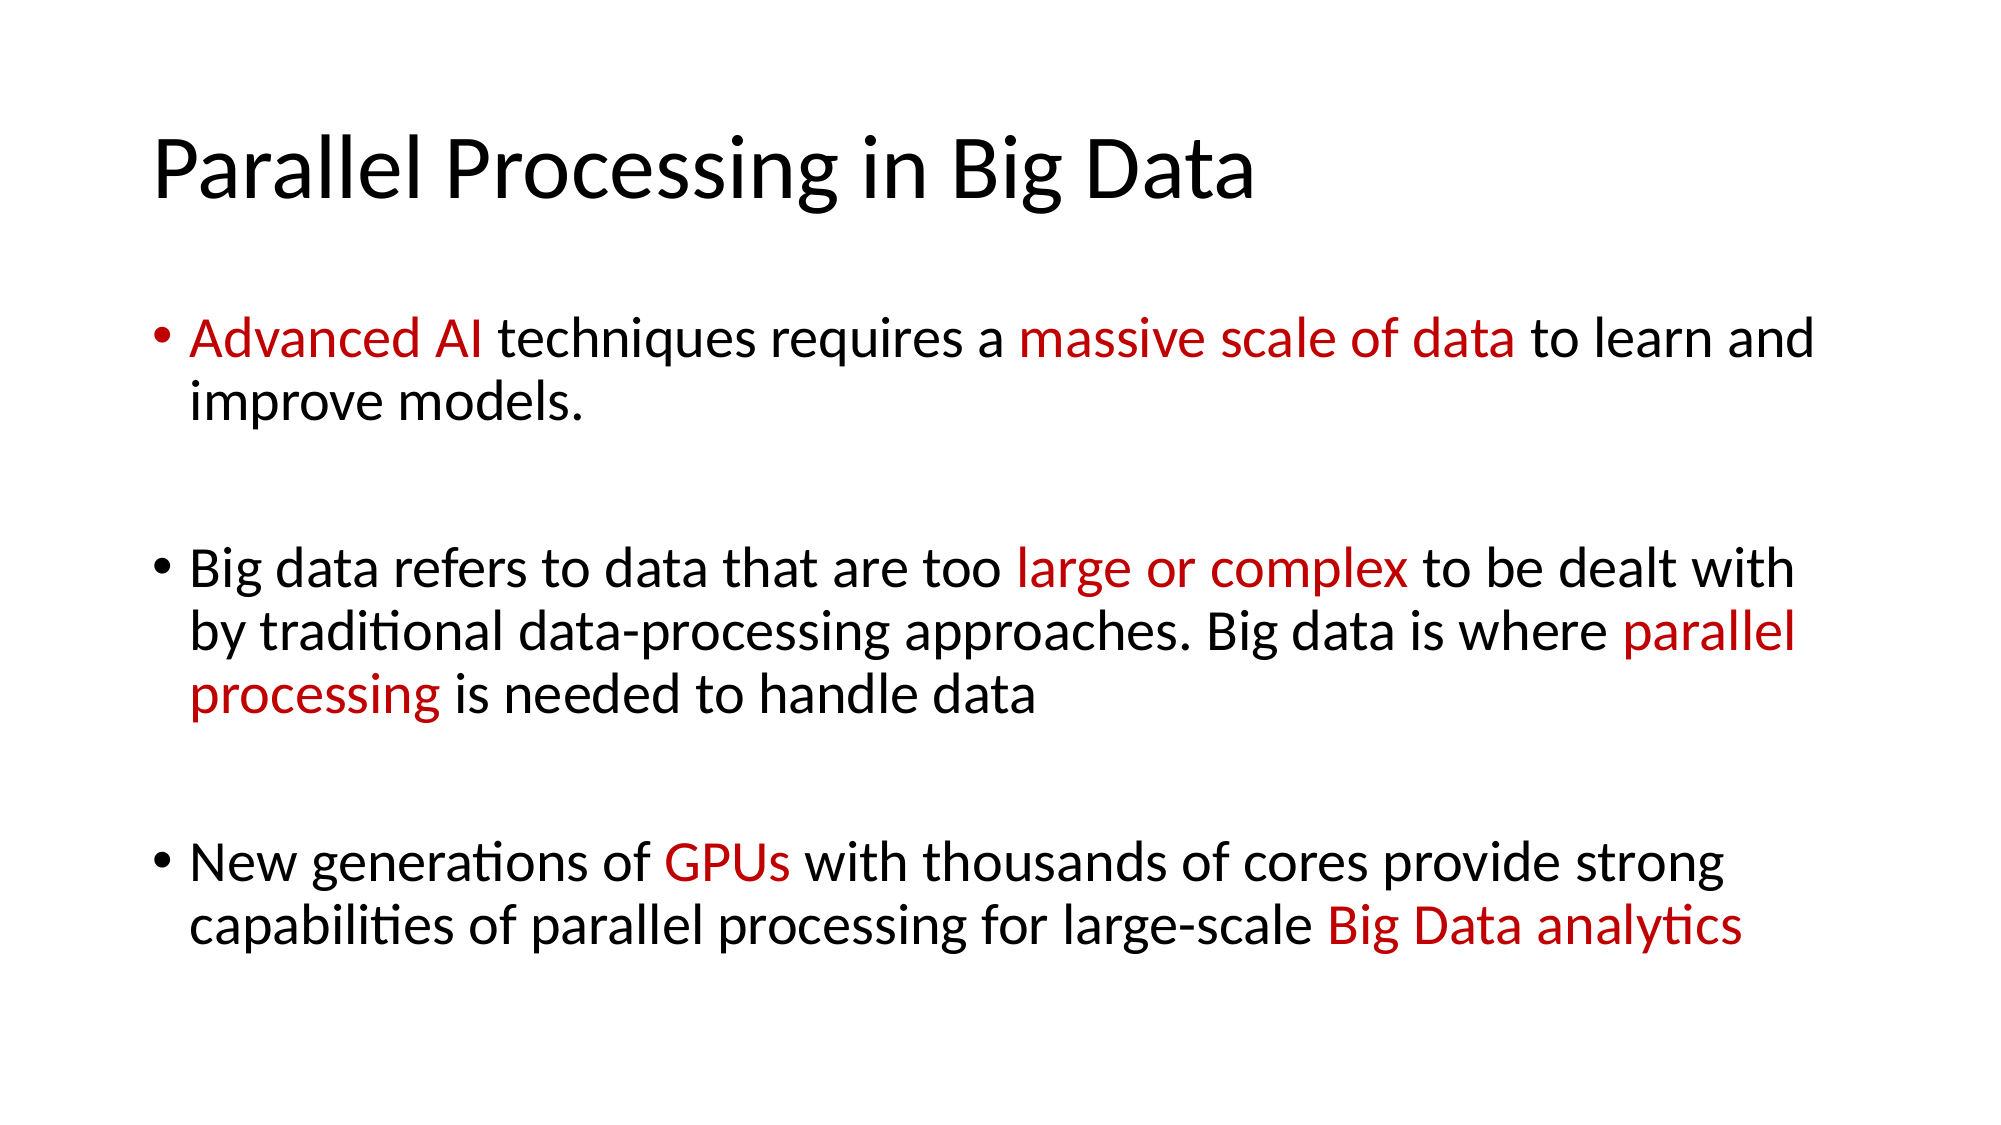

# Parallel Processing in Big Data
Advanced AI techniques requires a massive scale of data to learn and improve models.

Big data refers to data that are too large or complex to be dealt with by traditional data-processing approaches. Big data is where parallel processing is needed to handle data

New generations of GPUs with thousands of cores provide strong capabilities of parallel processing for large-scale Big Data analytics